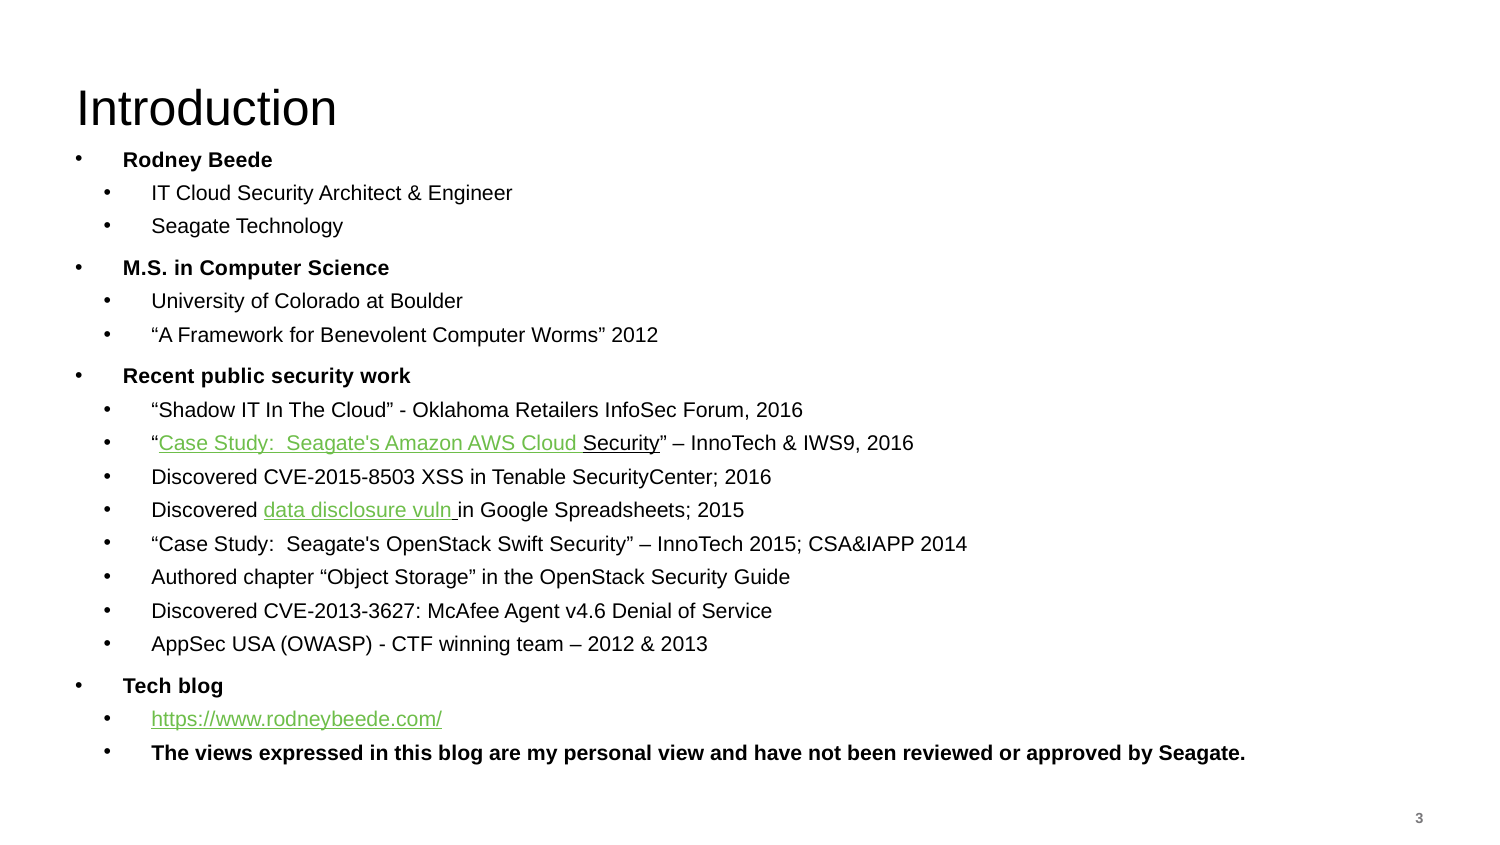

# Introduction
Rodney Beede
IT Cloud Security Architect & Engineer
Seagate Technology
M.S. in Computer Science
University of Colorado at Boulder
“A Framework for Benevolent Computer Worms” 2012
Recent public security work
“Shadow IT In The Cloud” - Oklahoma Retailers InfoSec Forum, 2016
“Case Study:  Seagate's Amazon AWS Cloud Security” – InnoTech & IWS9, 2016
Discovered CVE-2015-8503 XSS in Tenable SecurityCenter; 2016
Discovered data disclosure vuln in Google Spreadsheets; 2015
“Case Study:  Seagate's OpenStack Swift Security” – InnoTech 2015; CSA&IAPP 2014
Authored chapter “Object Storage” in the OpenStack Security Guide
Discovered CVE-2013-3627: McAfee Agent v4.6 Denial of Service
AppSec USA (OWASP) - CTF winning team – 2012 & 2013
Tech blog
https://www.rodneybeede.com/
The views expressed in this blog are my personal view and have not been reviewed or approved by Seagate.